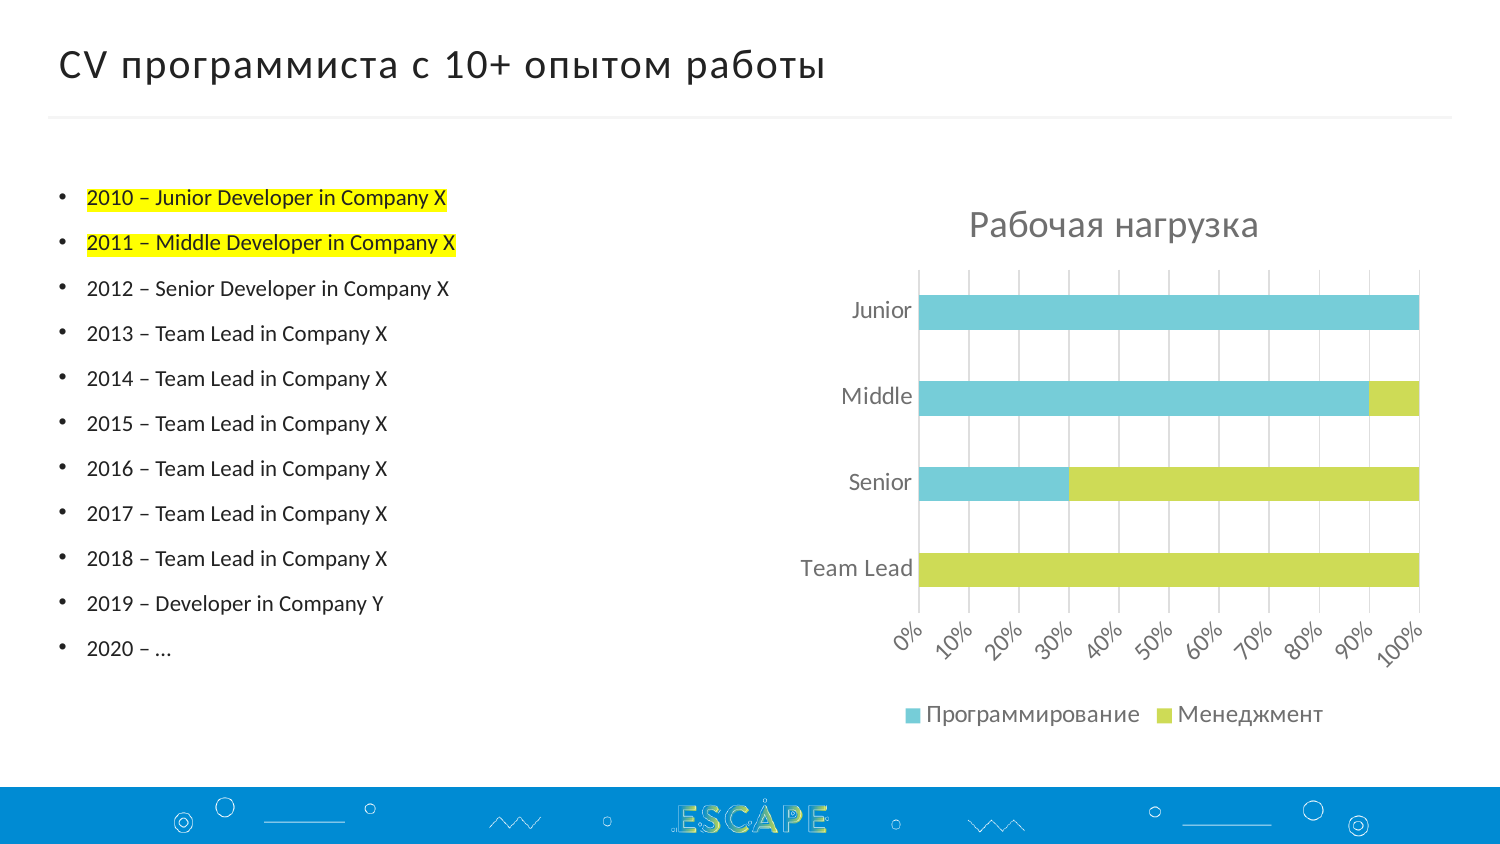

# СV программиста с 10+ опытом работы
2010 – Junior Developer in Company X
2011 – Middle Developer in Company X
2012 – Senior Developer in Company X
2013 – Team Lead in Company X
2014 – Team Lead in Company X
2015 – Team Lead in Company X
2016 – Team Lead in Company X
2017 – Team Lead in Company X
2018 – Team Lead in Company X
2019 – Developer in Company Y
2020 – …

### Chart: Рабочая нагрузка

| Category | Программирование | Менеджмент |
|---|---|---|
| Team Lead | 0.0 | 10.0 |
| Senior | 3.0 | 7.0 |
| Middle | 9.0 | 1.0 |
| Junior | 10.0 | 0.0 |